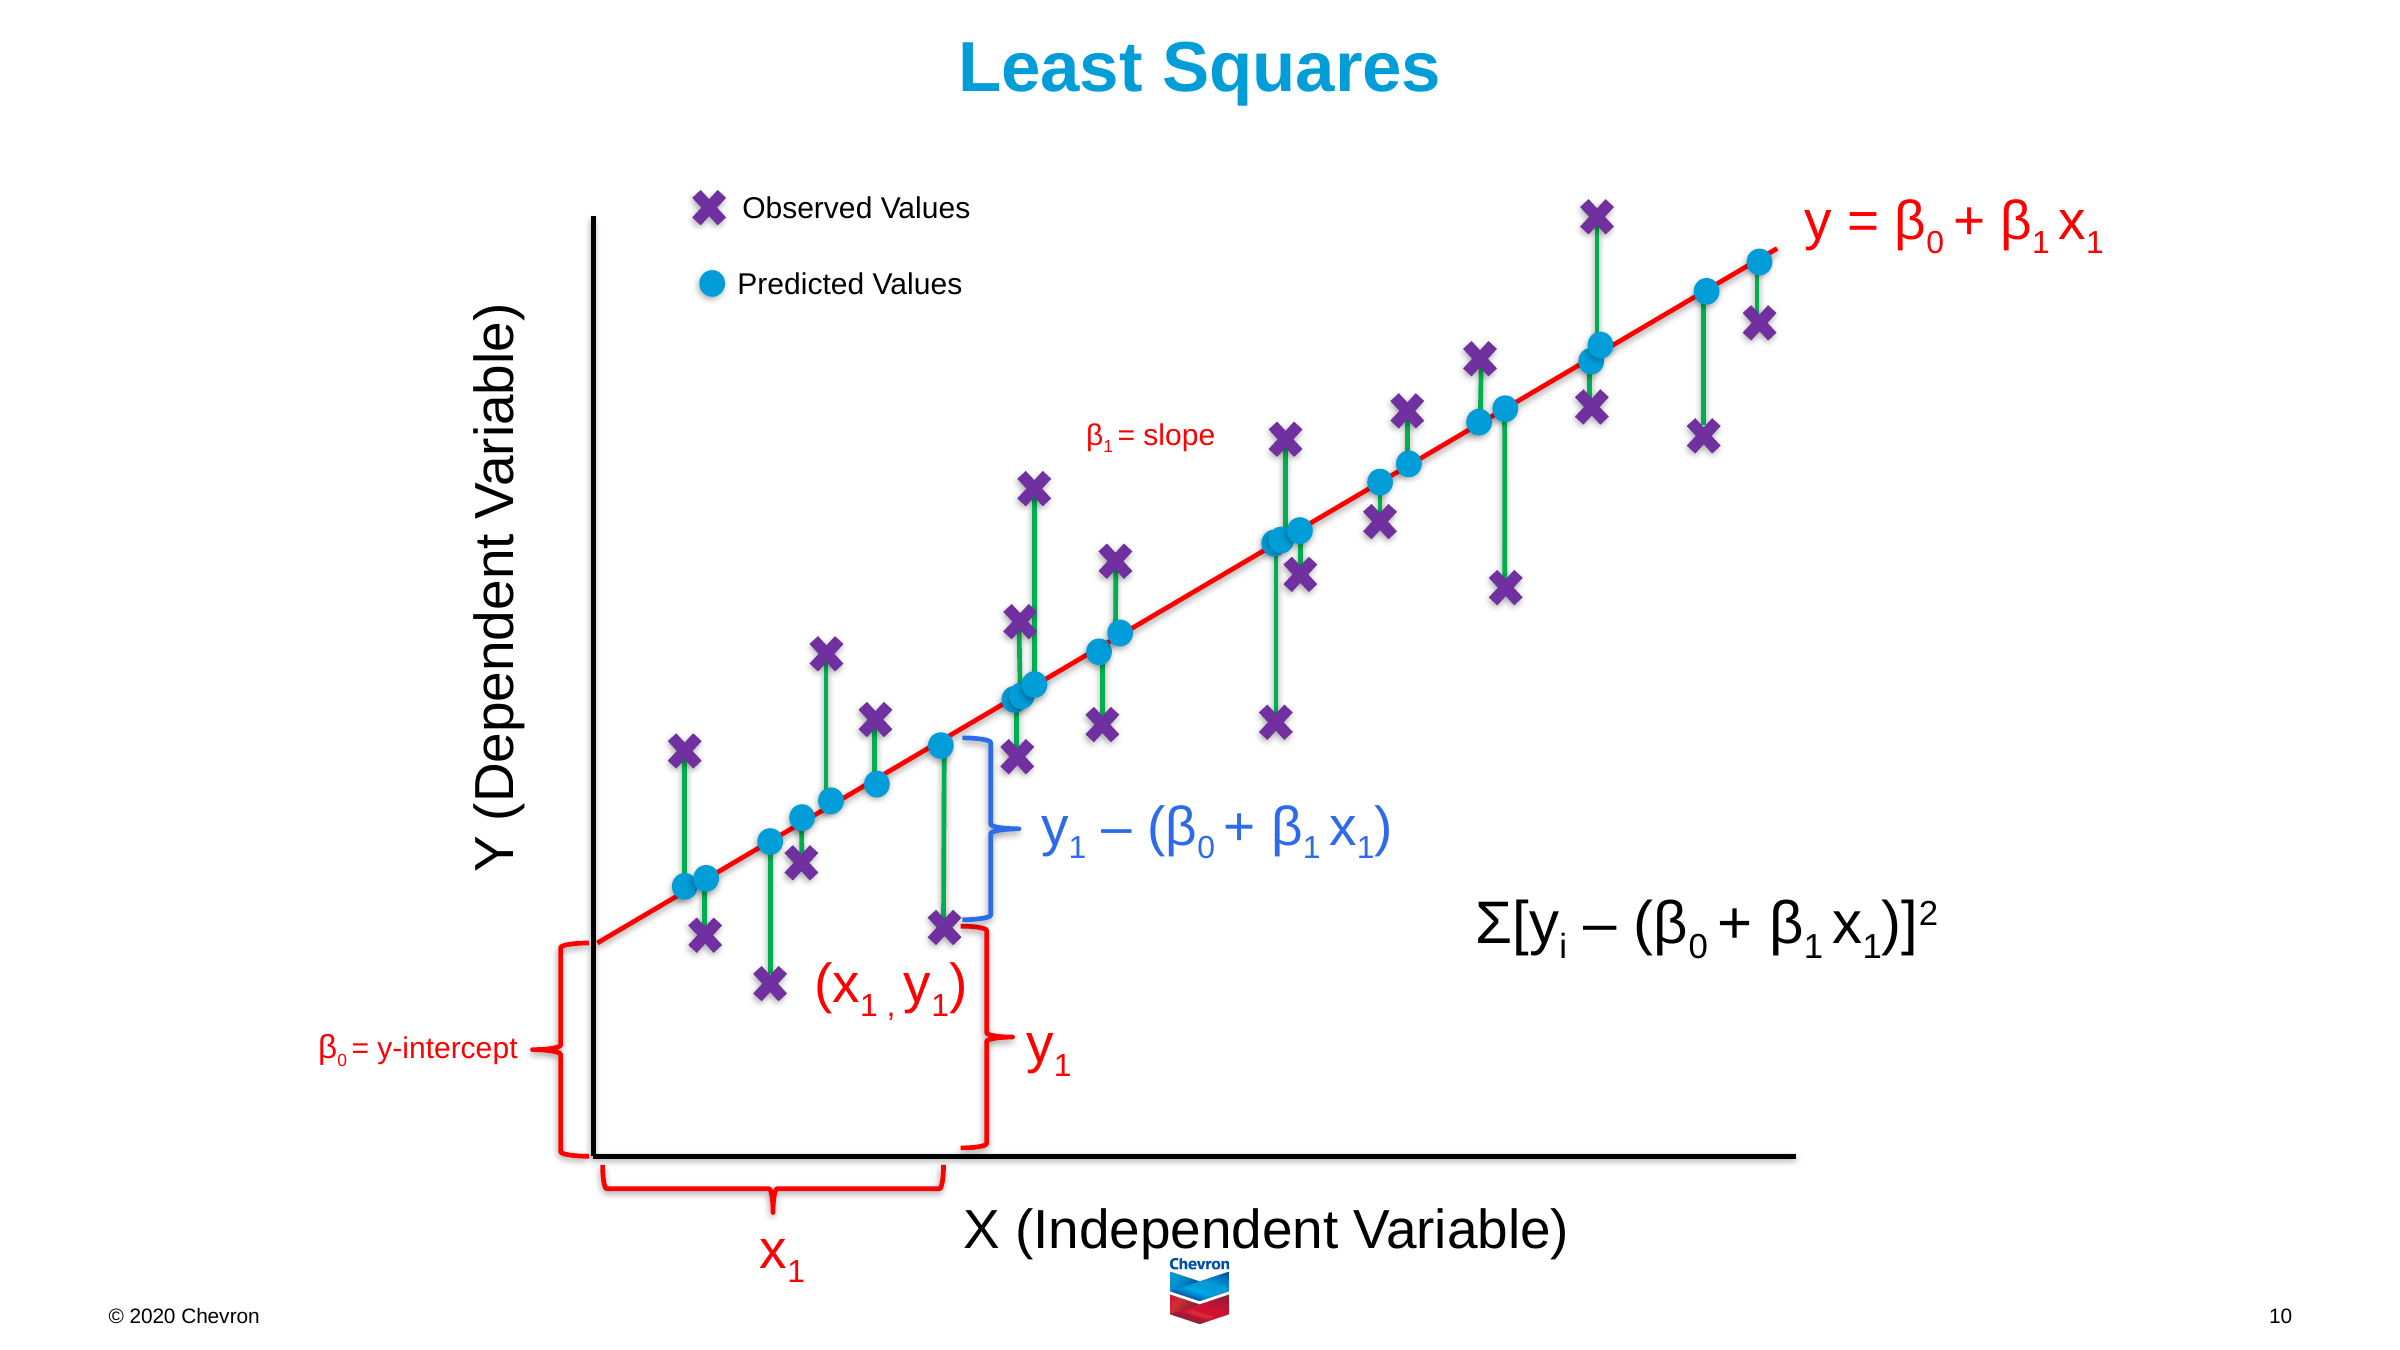

# Least Squares
y = β0 + β1 x1
Observed Values

Predicted Values

Y (Dependent Variable)
X (Independent Variable)

β1 = slope

y1 – (β0 + β1 x1)
Σ[yi – (β0 + β1 x1)]2

y1
(x1 , y1)

β0 = y-intercept

x1